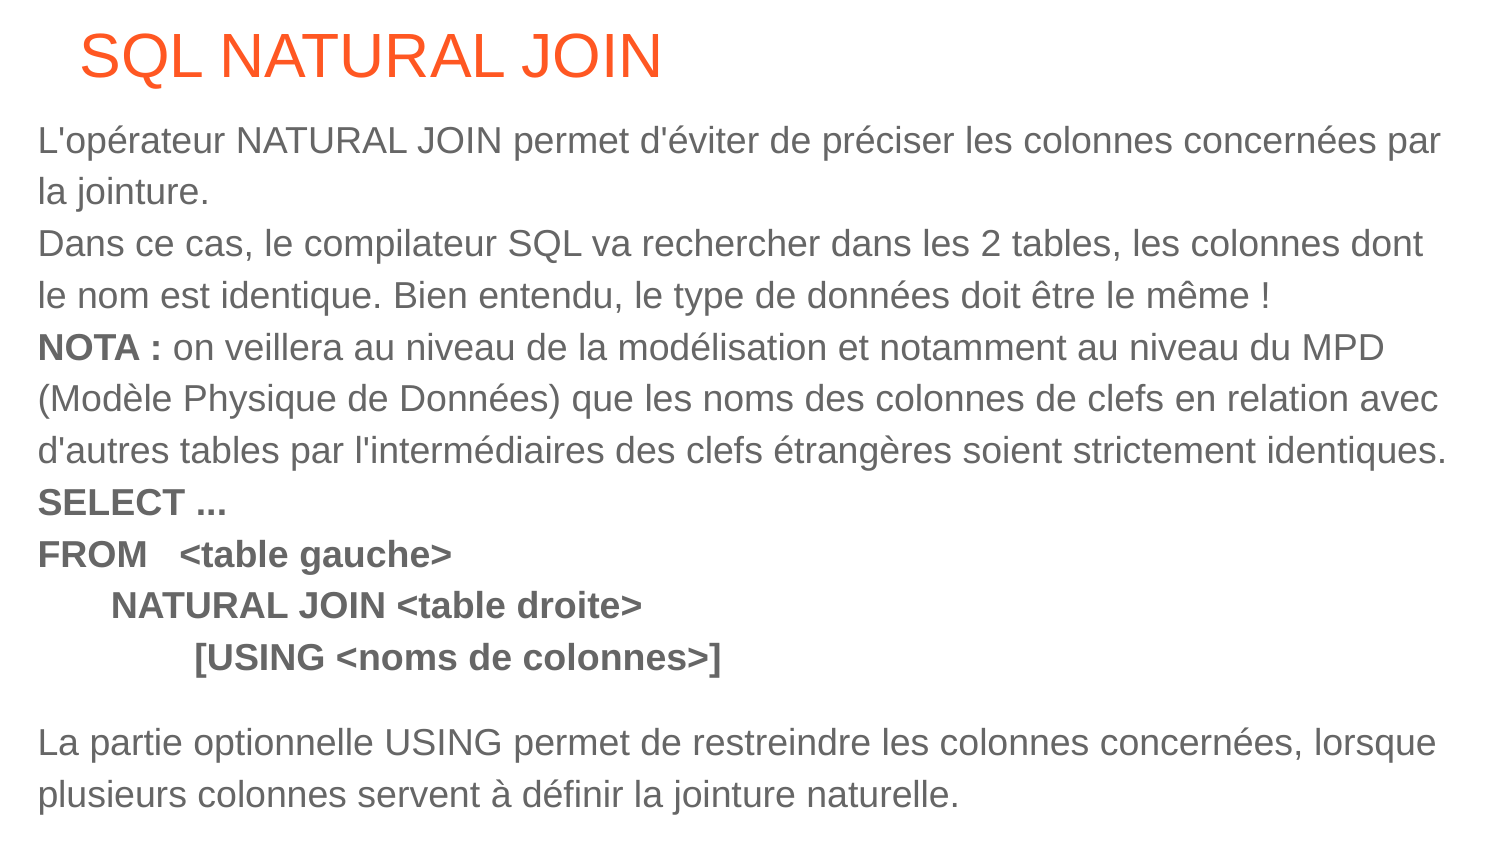

# SQL NATURAL JOIN
L'opérateur NATURAL JOIN permet d'éviter de préciser les colonnes concernées par la jointure.
Dans ce cas, le compilateur SQL va rechercher dans les 2 tables, les colonnes dont le nom est identique. Bien entendu, le type de données doit être le même !
NOTA : on veillera au niveau de la modélisation et notamment au niveau du MPD (Modèle Physique de Données) que les noms des colonnes de clefs en relation avec d'autres tables par l'intermédiaires des clefs étrangères soient strictement identiques.
SELECT ...
FROM   <table gauche>
       NATURAL JOIN <table droite>
               [USING <noms de colonnes>]
La partie optionnelle USING permet de restreindre les colonnes concernées, lorsque plusieurs colonnes servent à définir la jointure naturelle.